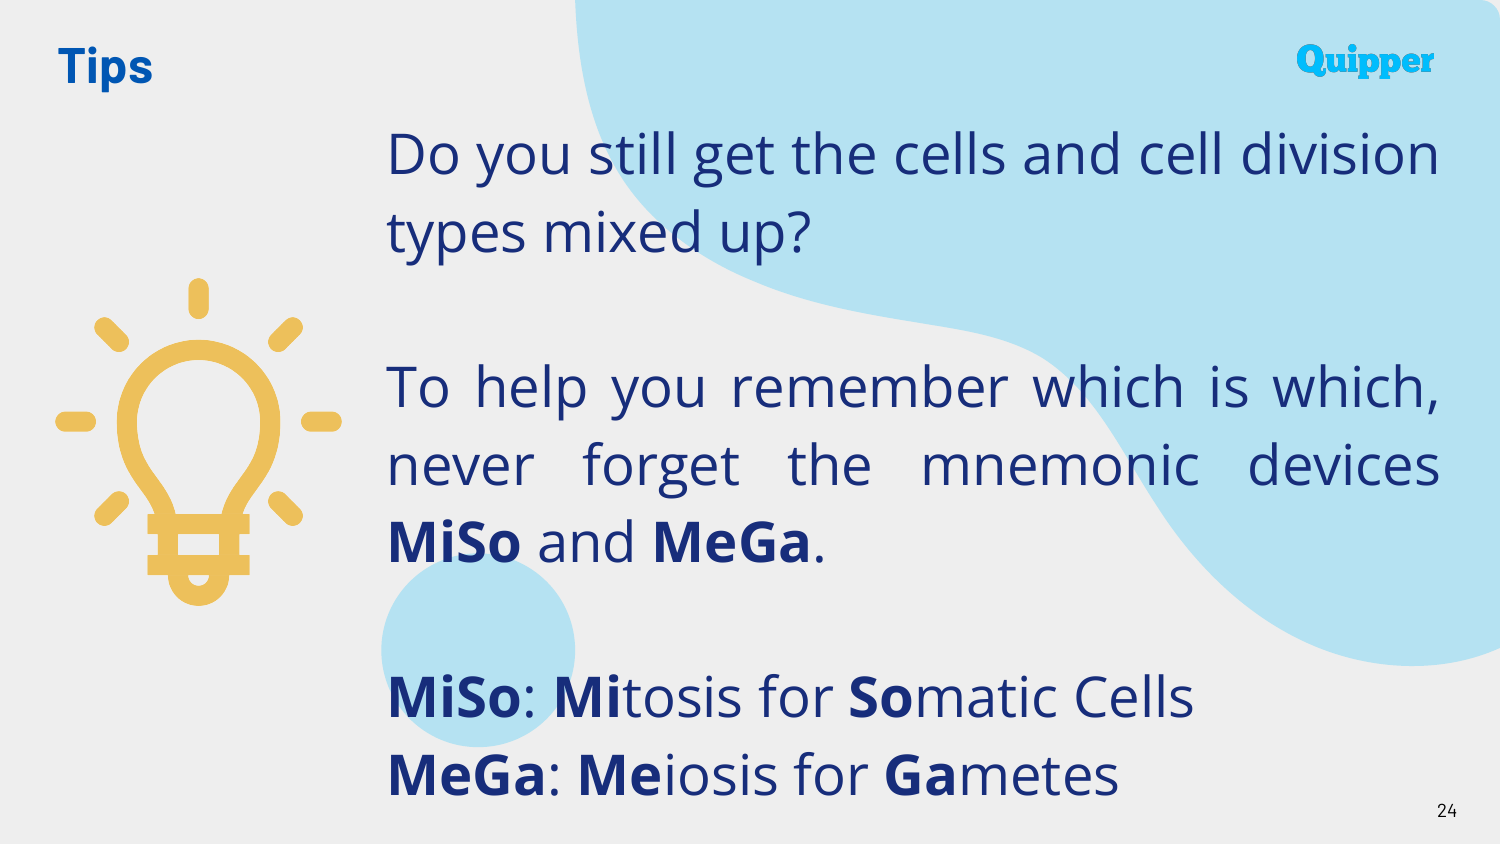

Do you still get the cells and cell division types mixed up?

To help you remember which is which, never forget the mnemonic devices MiSo and MeGa.

MiSo: Mitosis for Somatic Cells
MeGa: Meiosis for Gametes
24